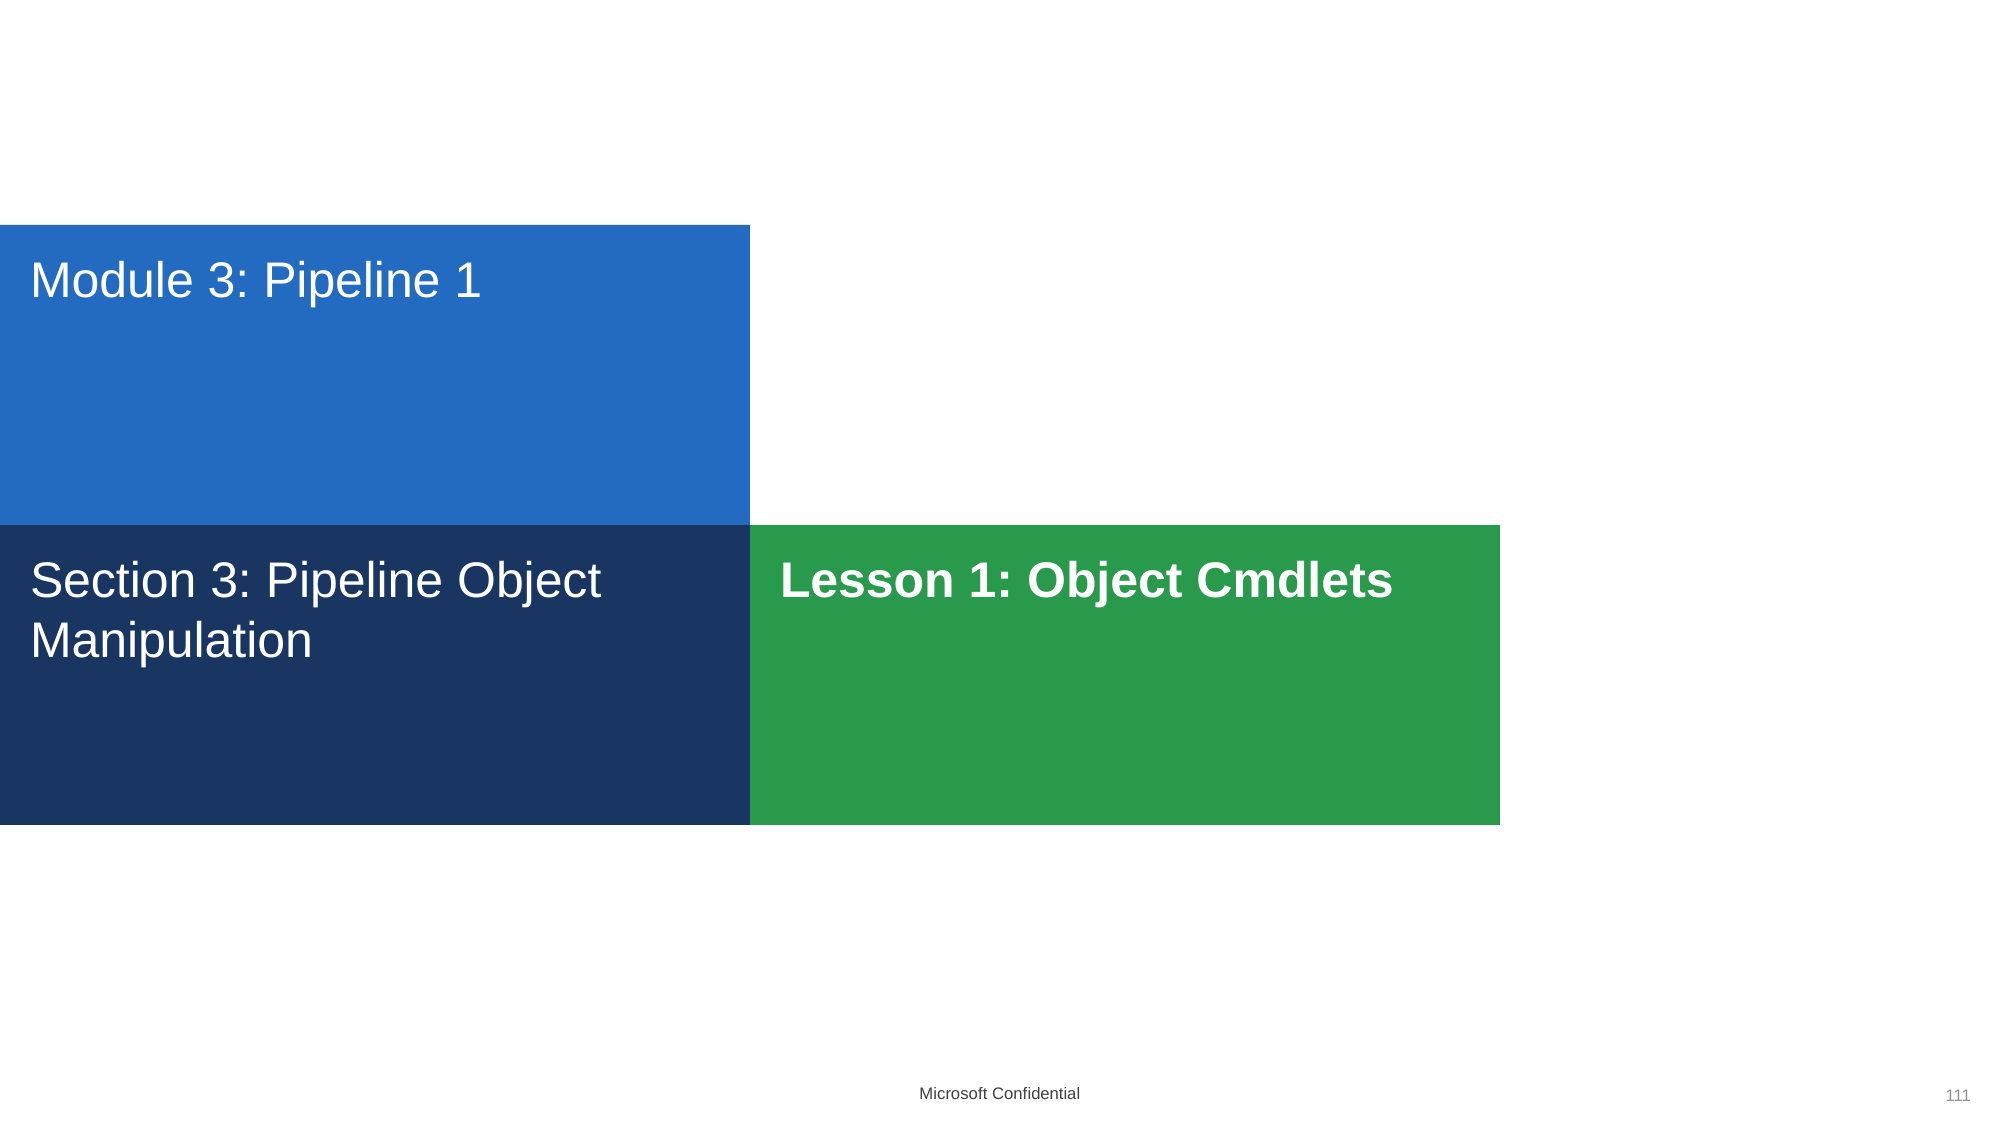

# Module 3: Pipeline 1
Section 3: Pipeline Object Manipulation
Lesson 1: Object Cmdlets
111